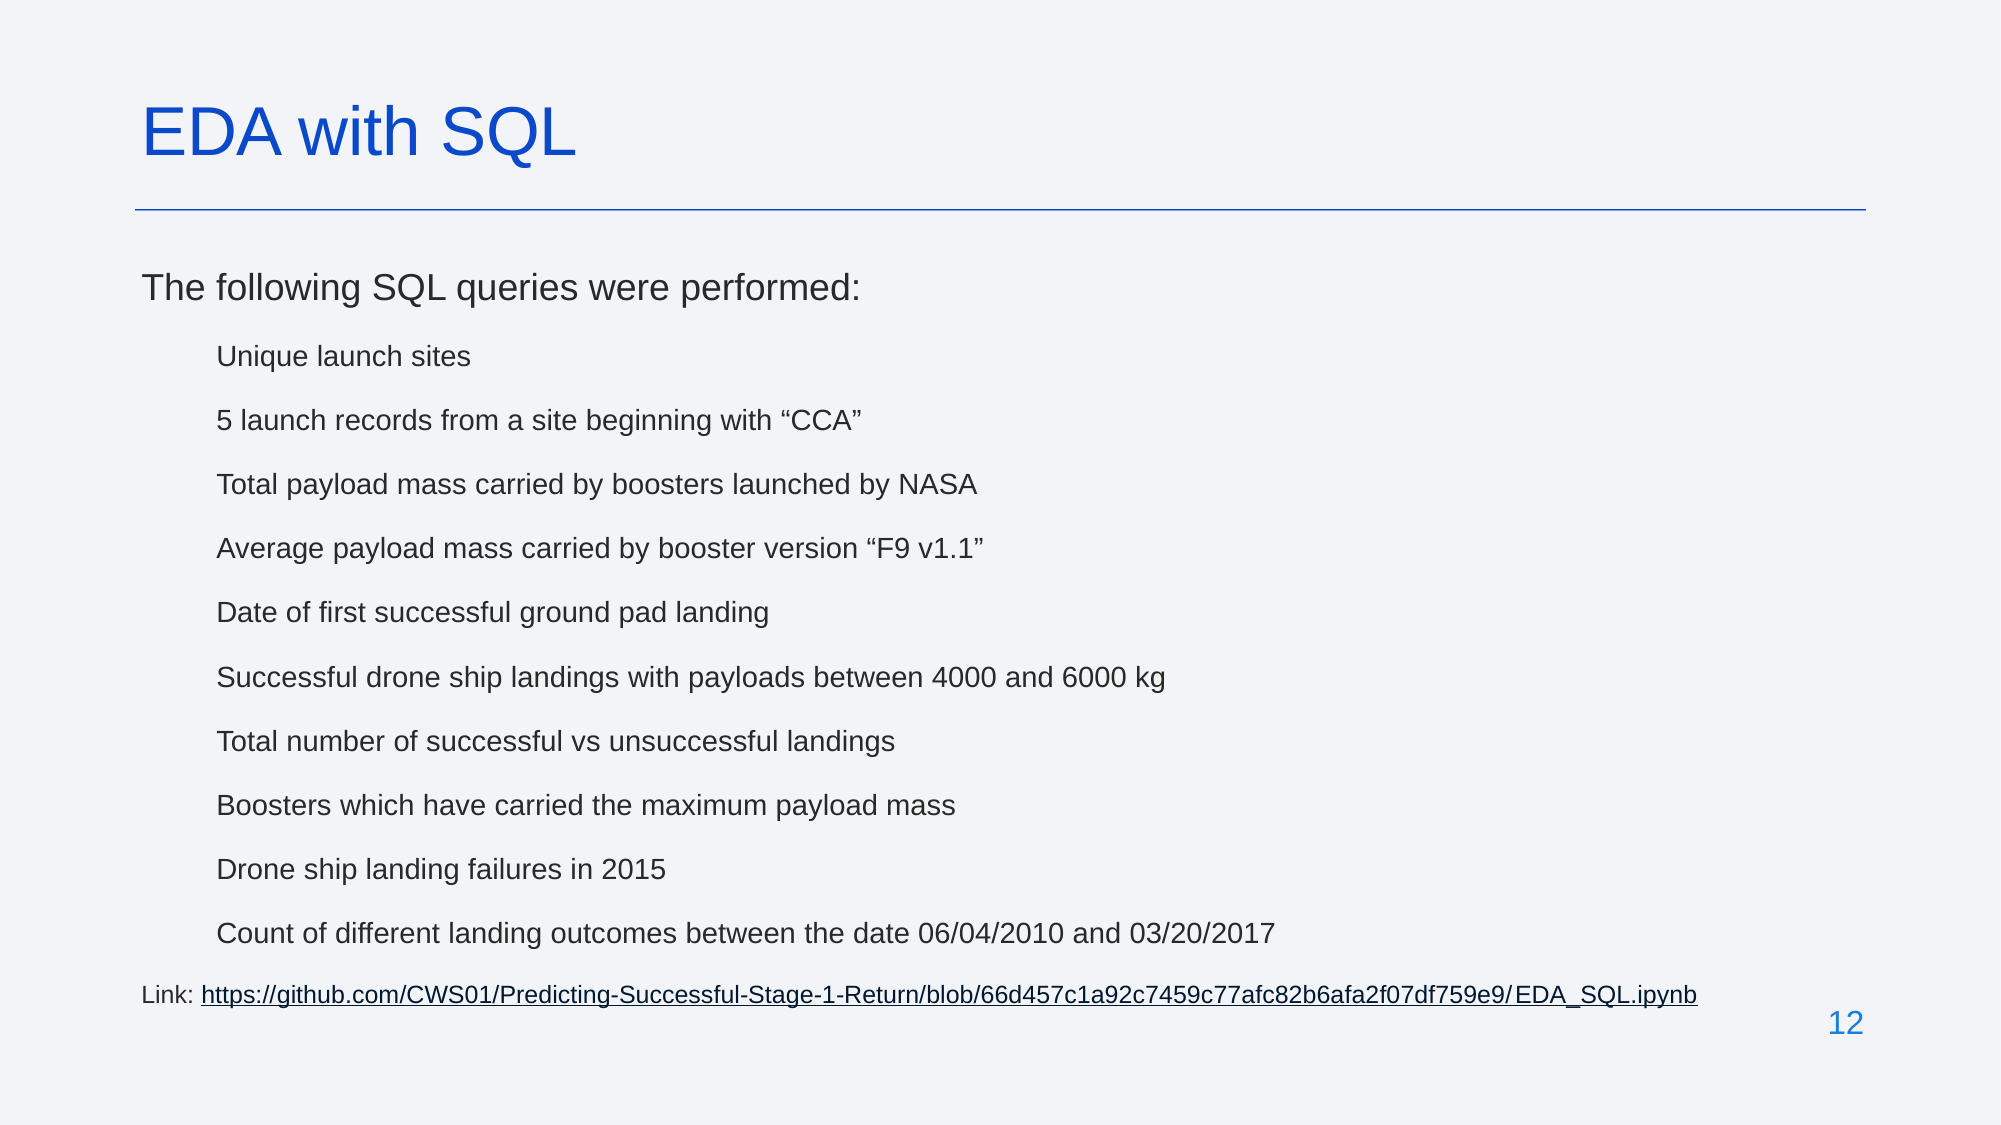

EDA with SQL
The following SQL queries were performed:
Unique launch sites
5 launch records from a site beginning with “CCA”
Total payload mass carried by boosters launched by NASA
Average payload mass carried by booster version “F9 v1.1”
Date of first successful ground pad landing
Successful drone ship landings with payloads between 4000 and 6000 kg
Total number of successful vs unsuccessful landings
Boosters which have carried the maximum payload mass
Drone ship landing failures in 2015
Count of different landing outcomes between the date 06/04/2010 and 03/20/2017
Link: https://github.com/CWS01/Predicting-Successful-Stage-1-Return/blob/66d457c1a92c7459c77afc82b6afa2f07df759e9/EDA_SQL.ipynb

12